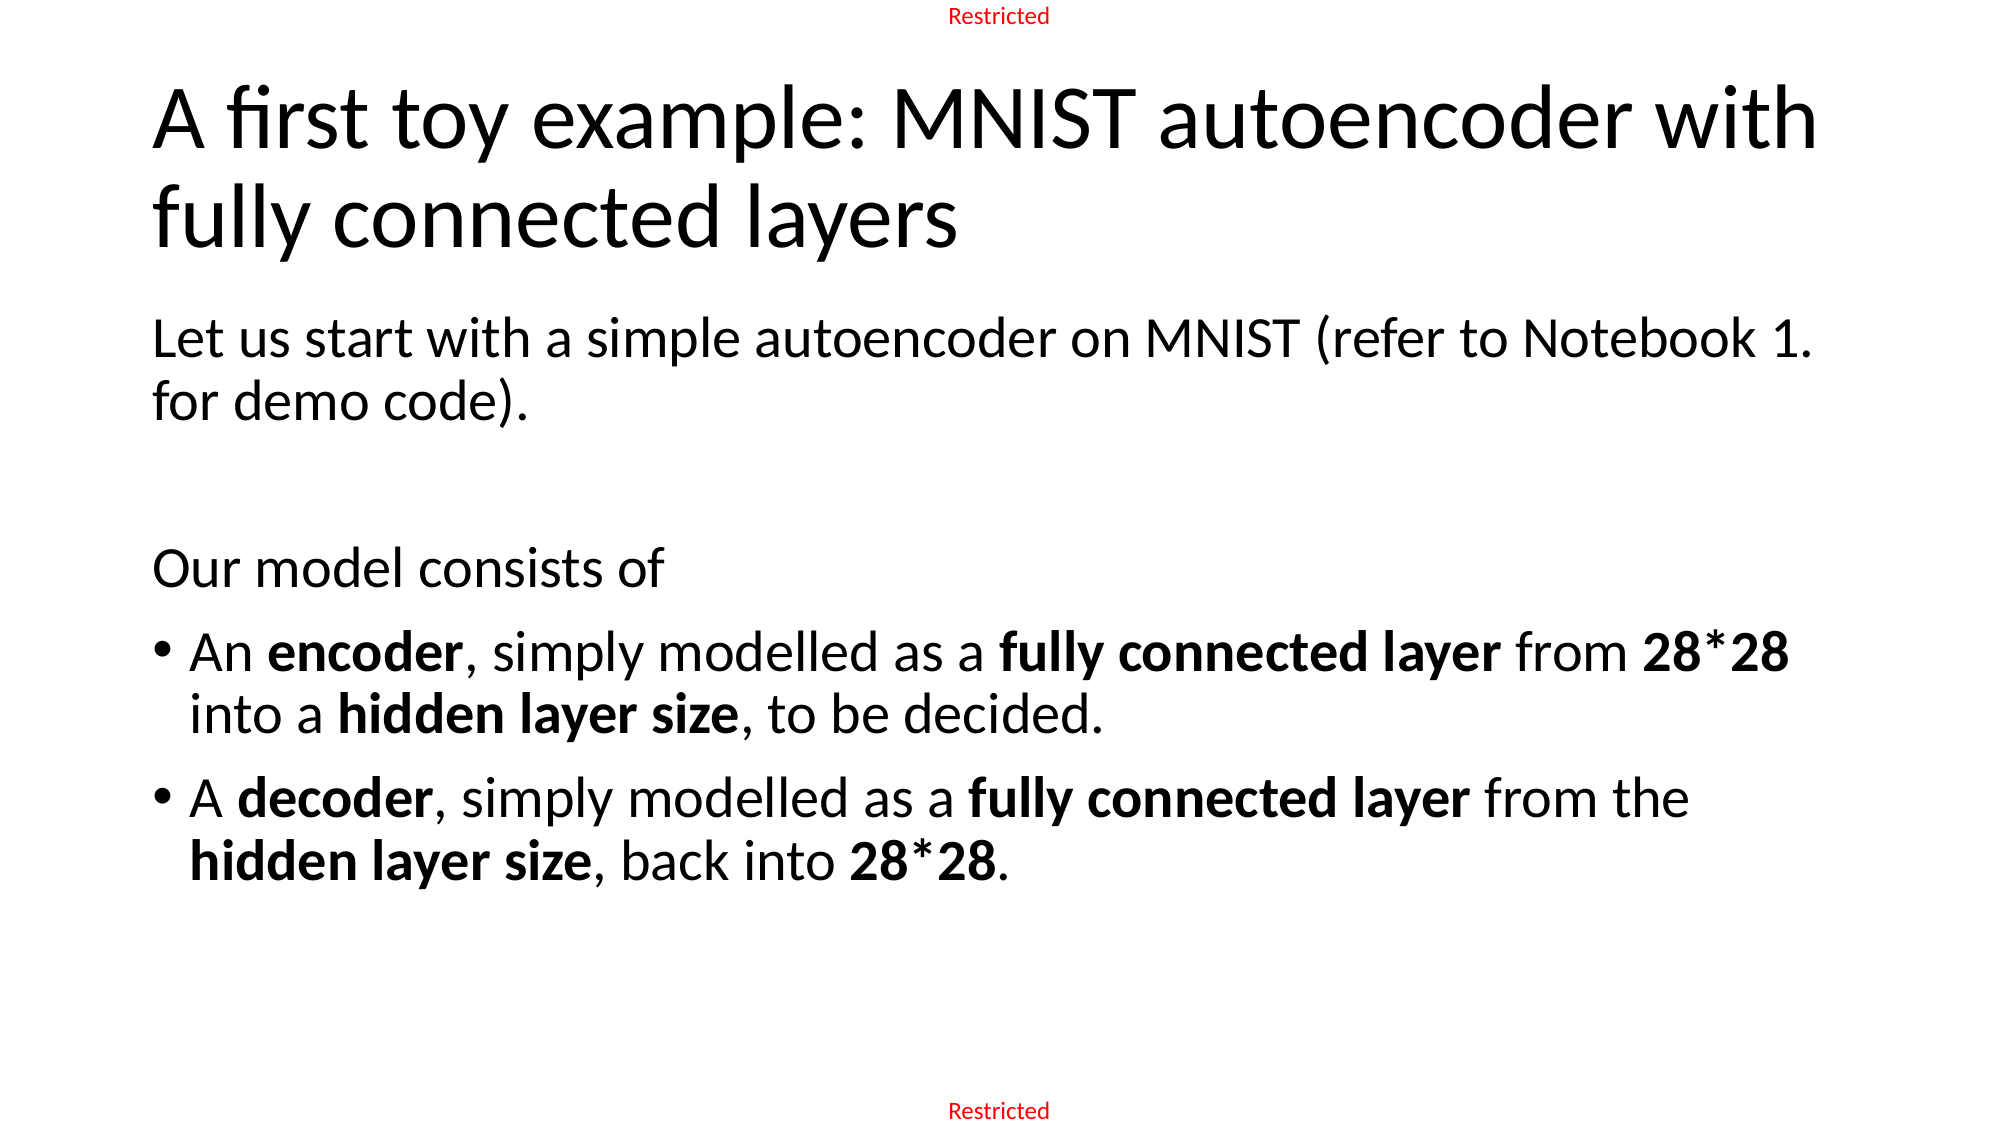

# A first toy example: MNIST autoencoder with fully connected layers
Let us start with a simple autoencoder on MNIST (refer to Notebook 1. for demo code).

Our model consists of
An encoder, simply modelled as a fully connected layer from 28*28 into a hidden layer size, to be decided.
A decoder, simply modelled as a fully connected layer from the hidden layer size, back into 28*28.